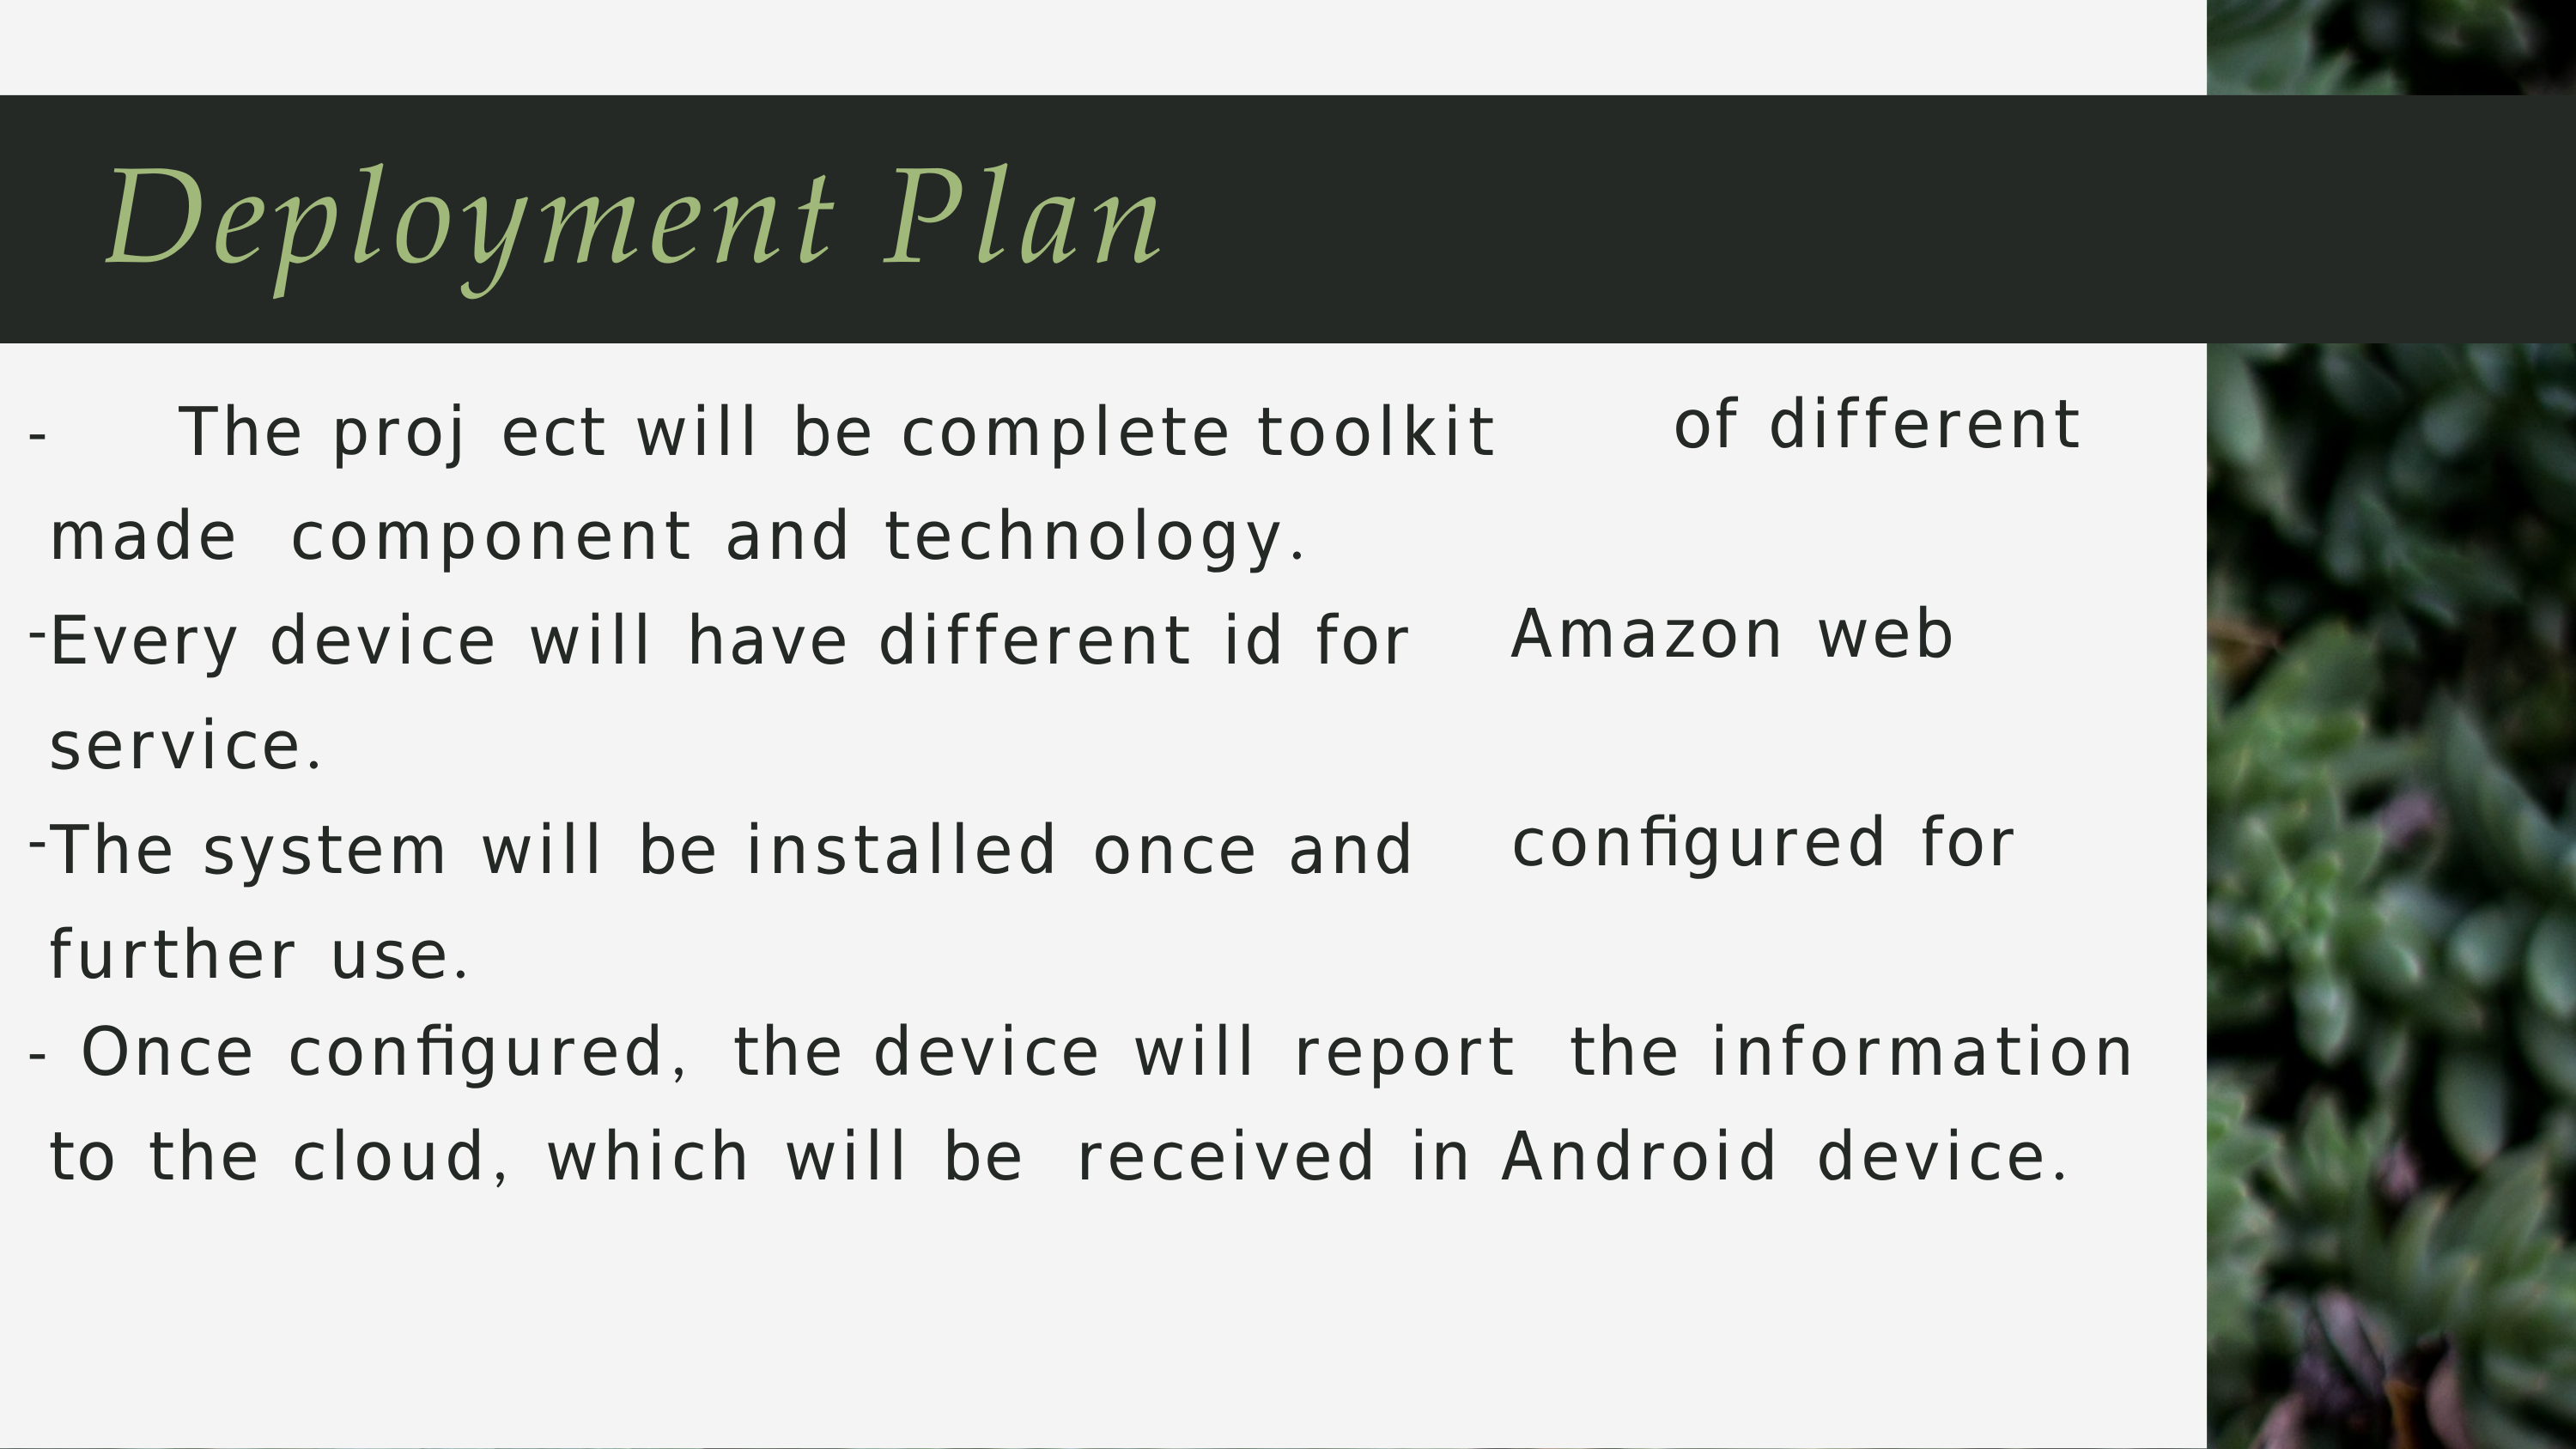

# Deployment Plan

-		The proj ect will be complete toolkit made  component and technology.
of different
Every device will have different id for  service.
The system will be installed once and  further use.
Amazon web
configured for
-	Once configured,	the device will report
the information
to the cloud,	which will be	received in Android device.